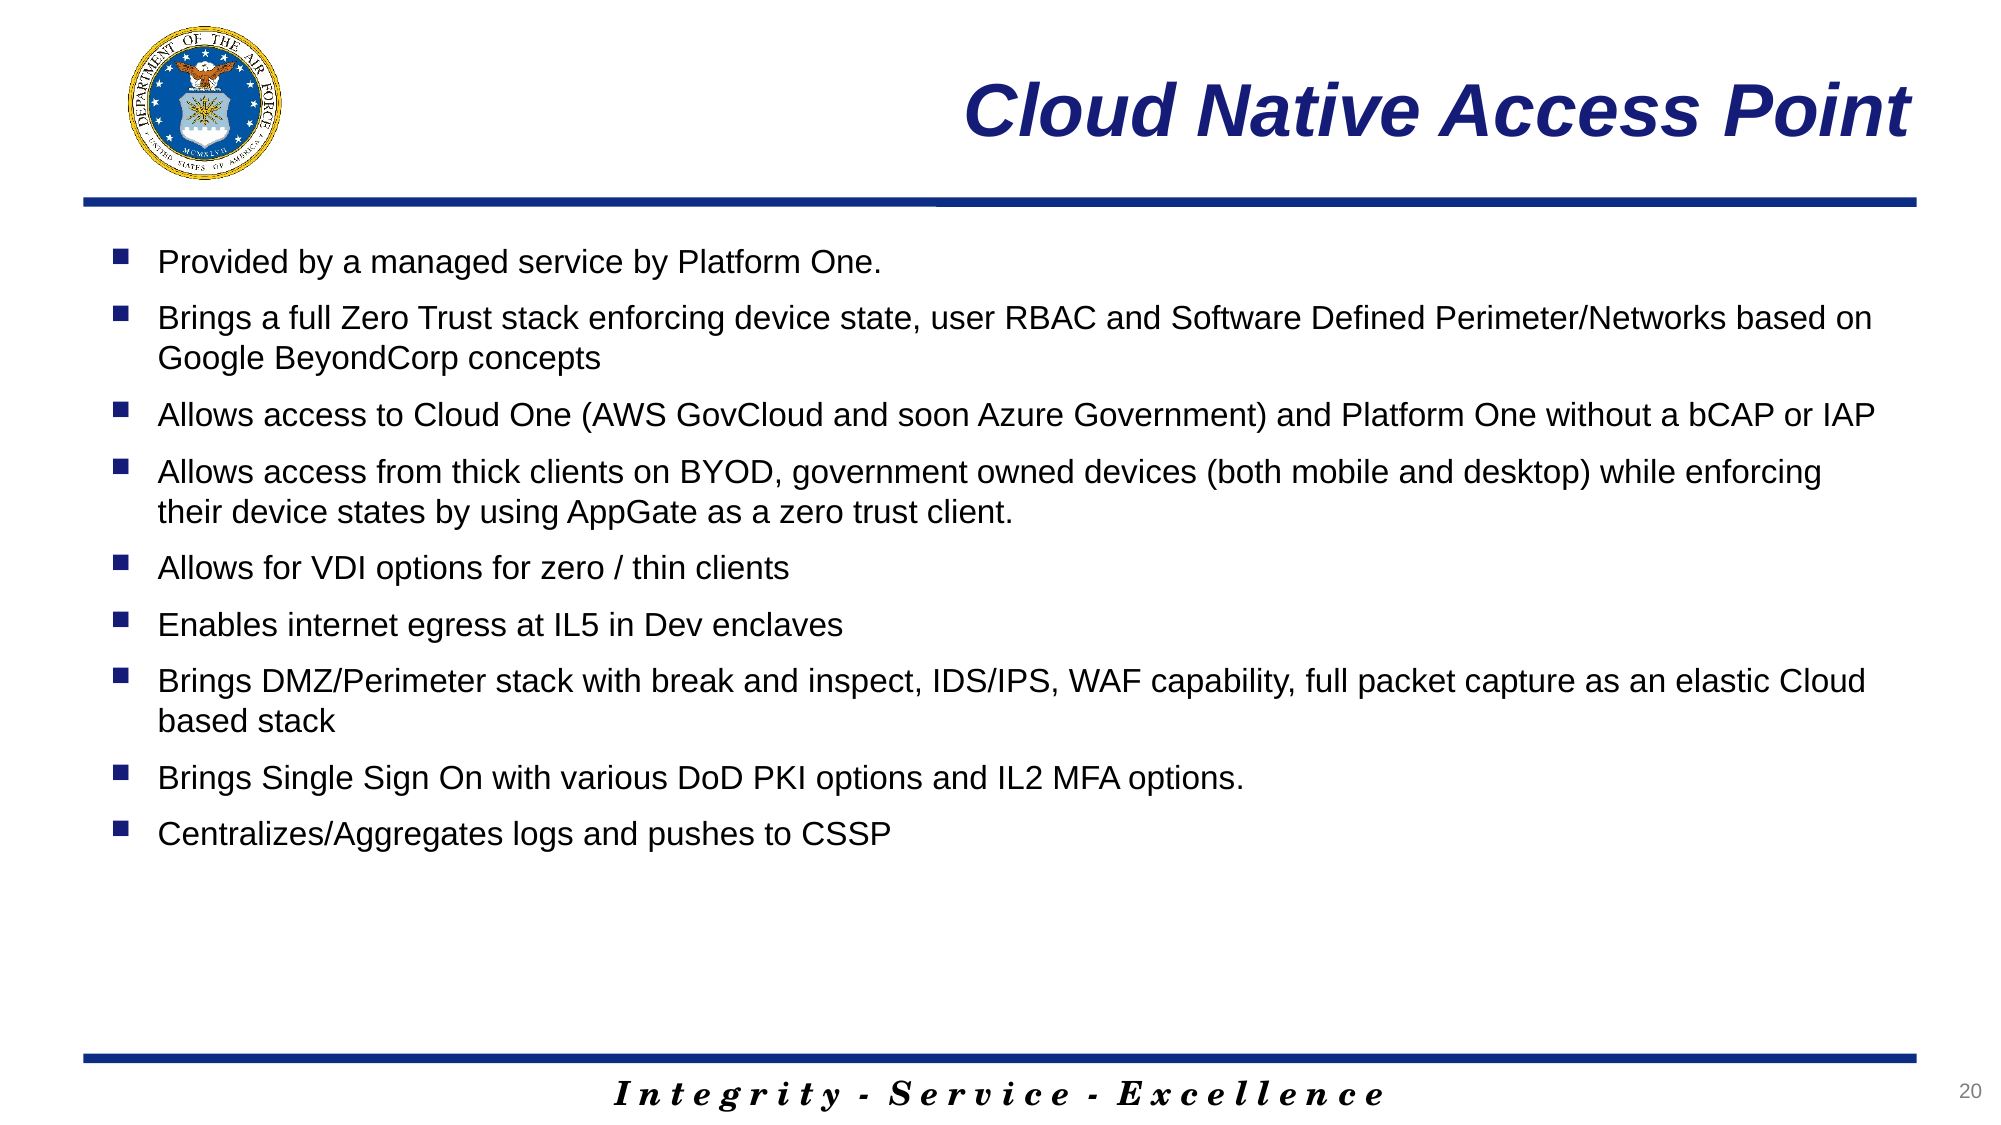

# Cloud Native Access Point
Provided by a managed service by Platform One.
Brings a full Zero Trust stack enforcing device state, user RBAC and Software Defined Perimeter/Networks based on Google BeyondCorp concepts
Allows access to Cloud One (AWS GovCloud and soon Azure Government) and Platform One without a bCAP or IAP
Allows access from thick clients on BYOD, government owned devices (both mobile and desktop) while enforcing their device states by using AppGate as a zero trust client.
Allows for VDI options for zero / thin clients
Enables internet egress at IL5 in Dev enclaves
Brings DMZ/Perimeter stack with break and inspect, IDS/IPS, WAF capability, full packet capture as an elastic Cloud based stack
Brings Single Sign On with various DoD PKI options and IL2 MFA options.
Centralizes/Aggregates logs and pushes to CSSP
20